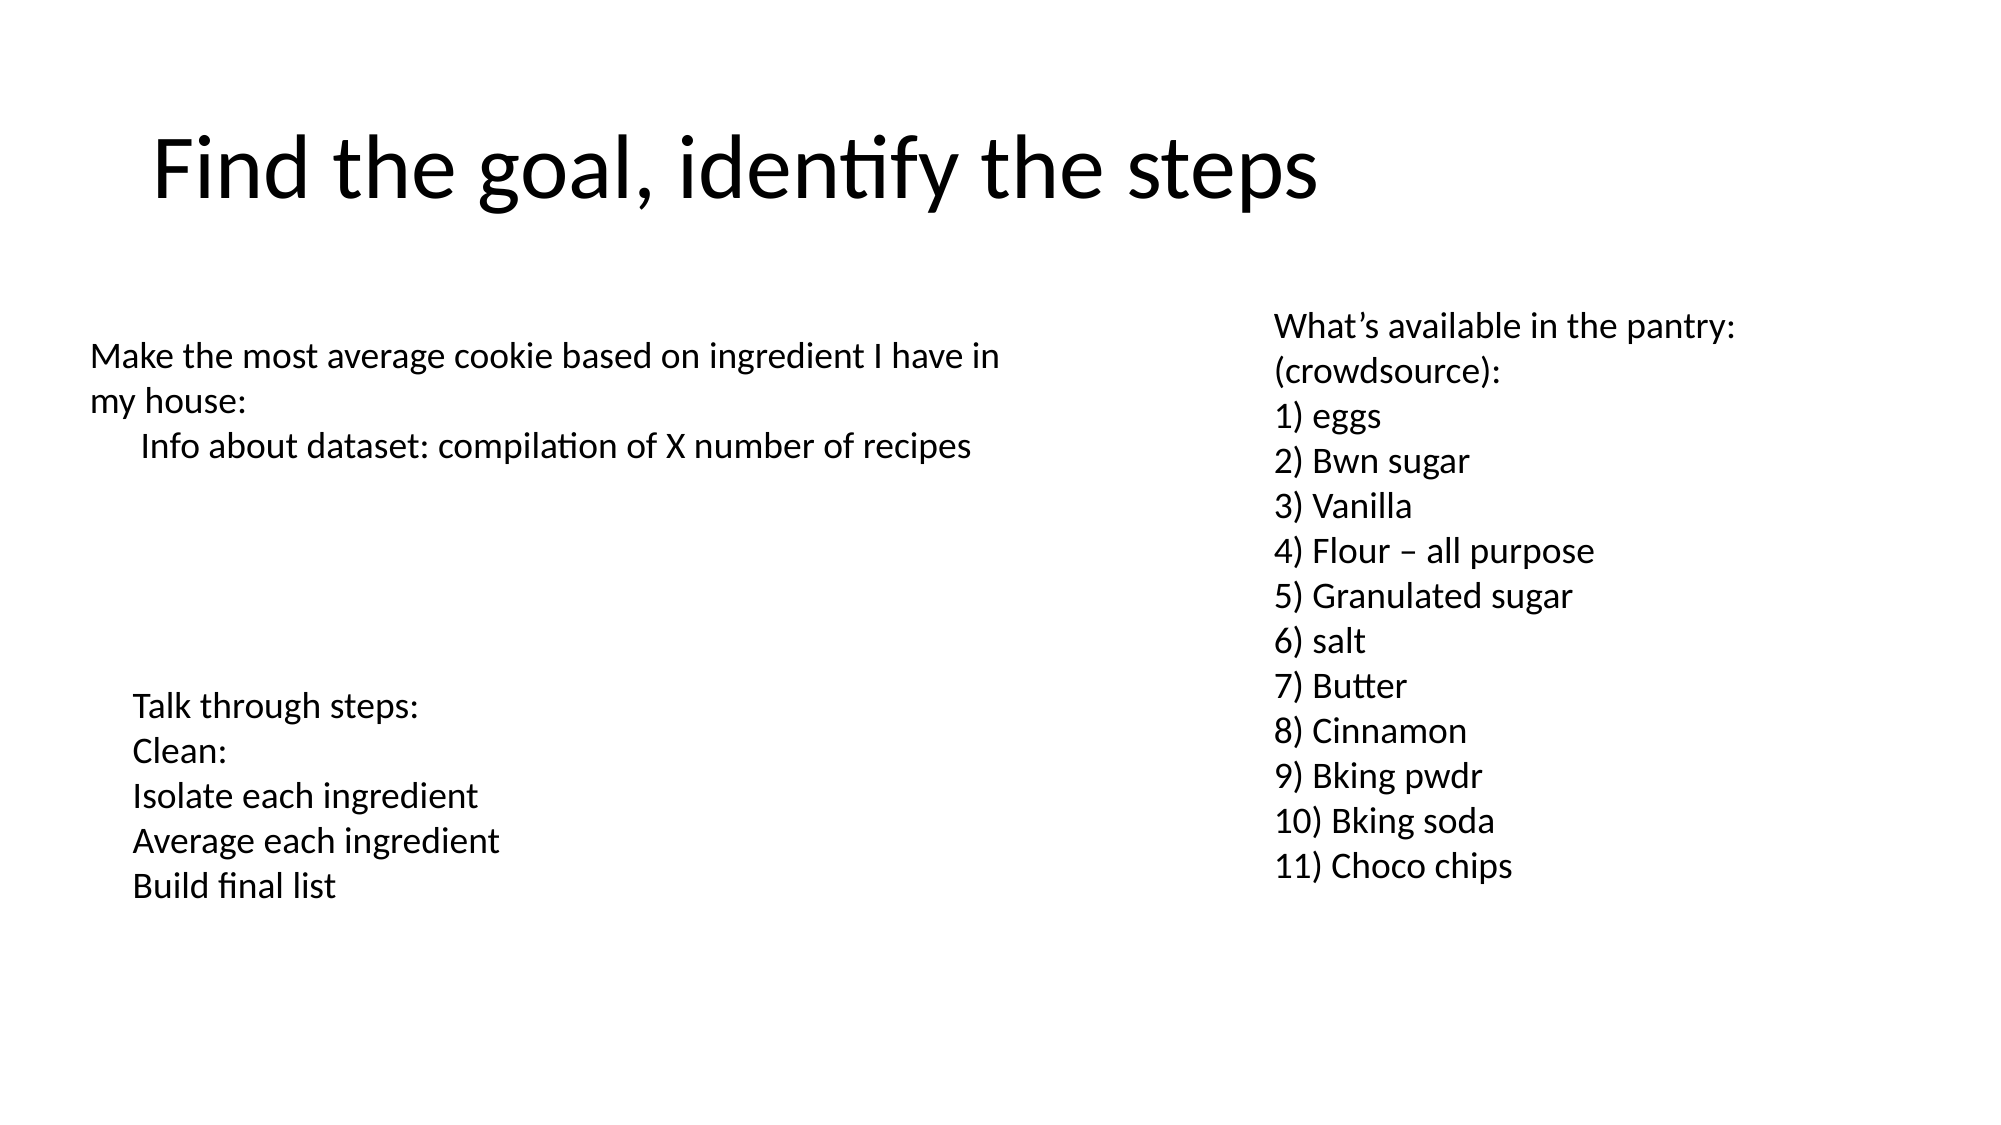

# Find the goal, identify the steps
What’s available in the pantry: (crowdsource):
1) eggs
2) Bwn sugar
3) Vanilla
4) Flour – all purpose
5) Granulated sugar
6) salt
7) Butter
8) Cinnamon
9) Bking pwdr
10) Bking soda
11) Choco chips

Make the most average cookie based on ingredient I have in my house:
      Info about dataset: compilation of X number of recipes
Talk through steps:
Clean:
Isolate each ingredient
Average each ingredient
Build final list